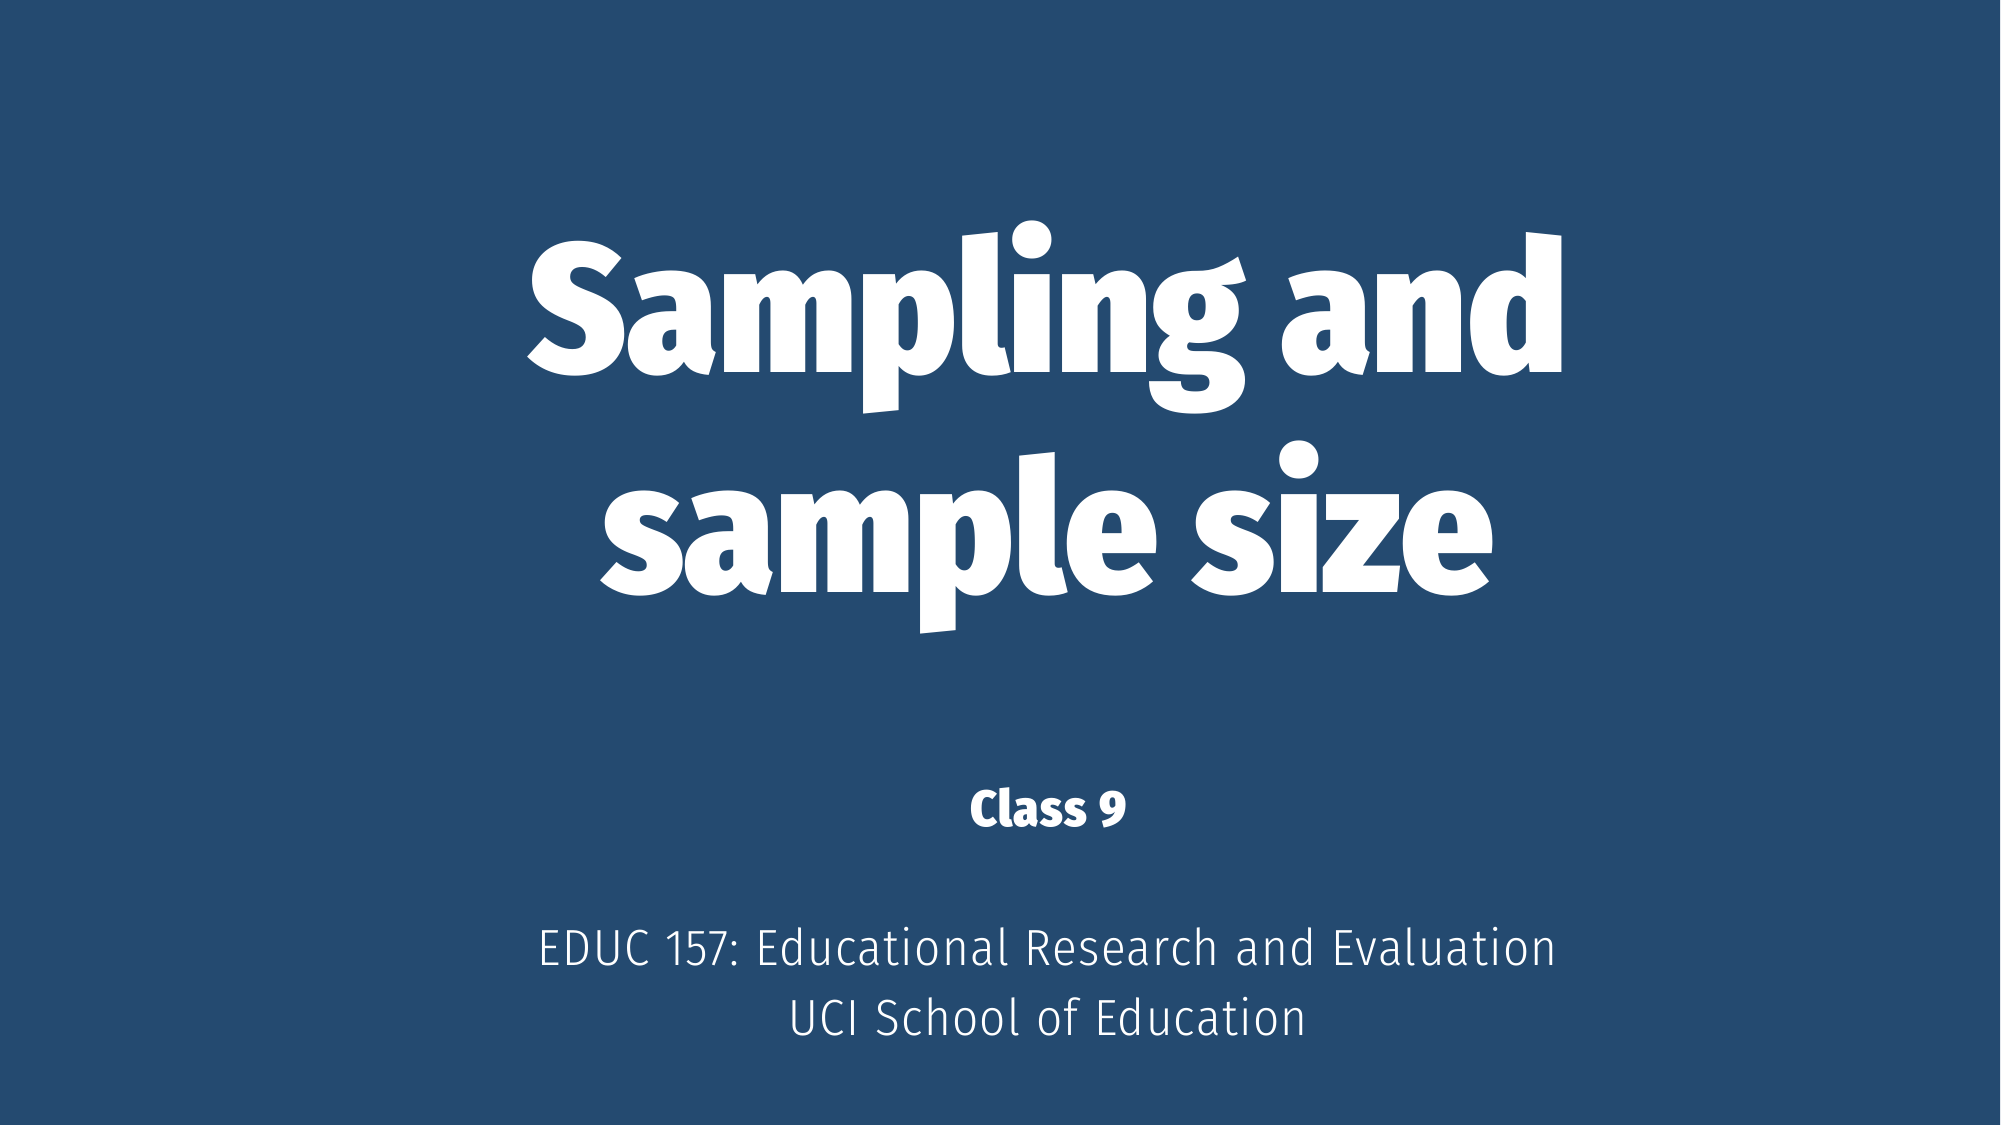

# Sampling and sample size
Class 9

EDUC 157: Educational Research and Evaluation
UCI School of Education